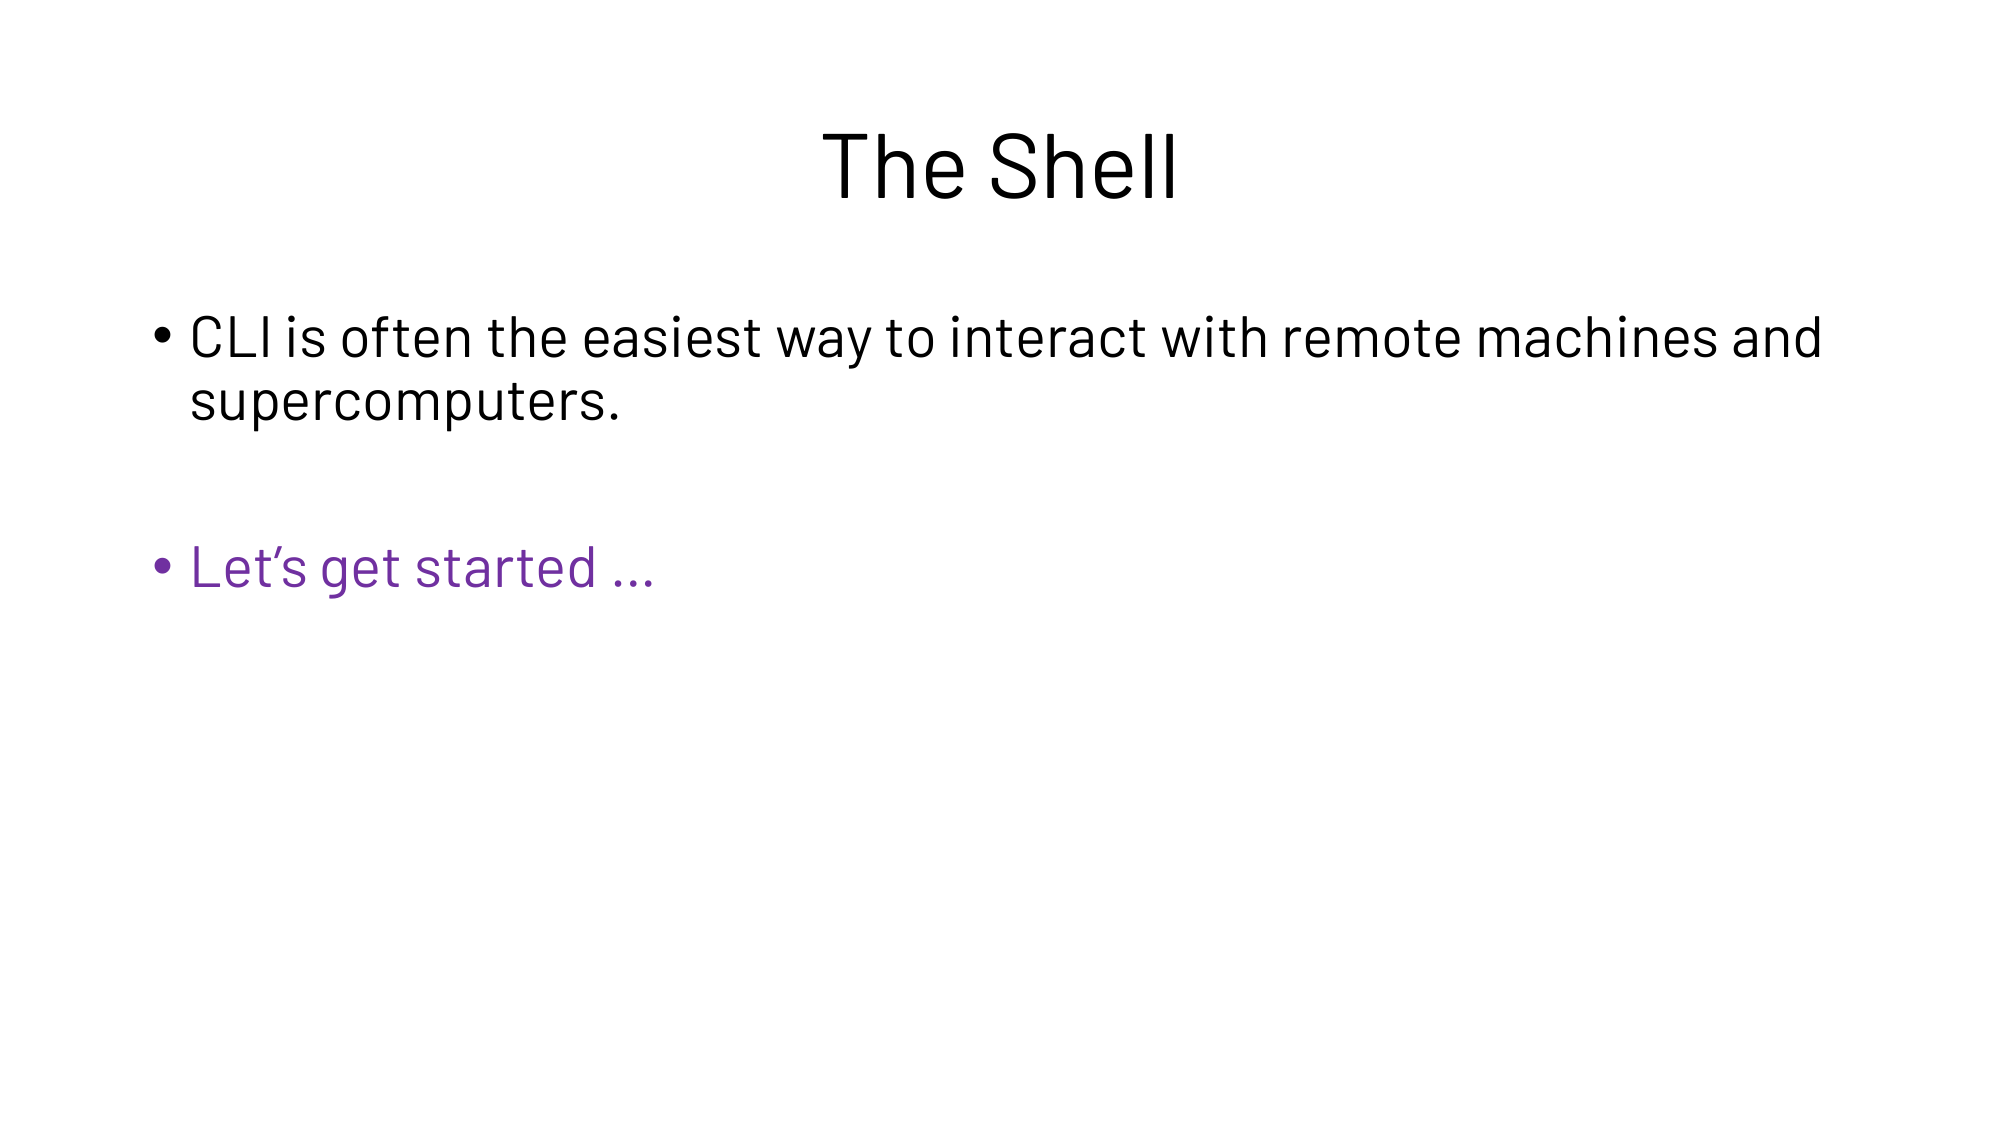

# The Shell
CLI is often the easiest way to interact with remote machines and supercomputers.

Let’s get started …